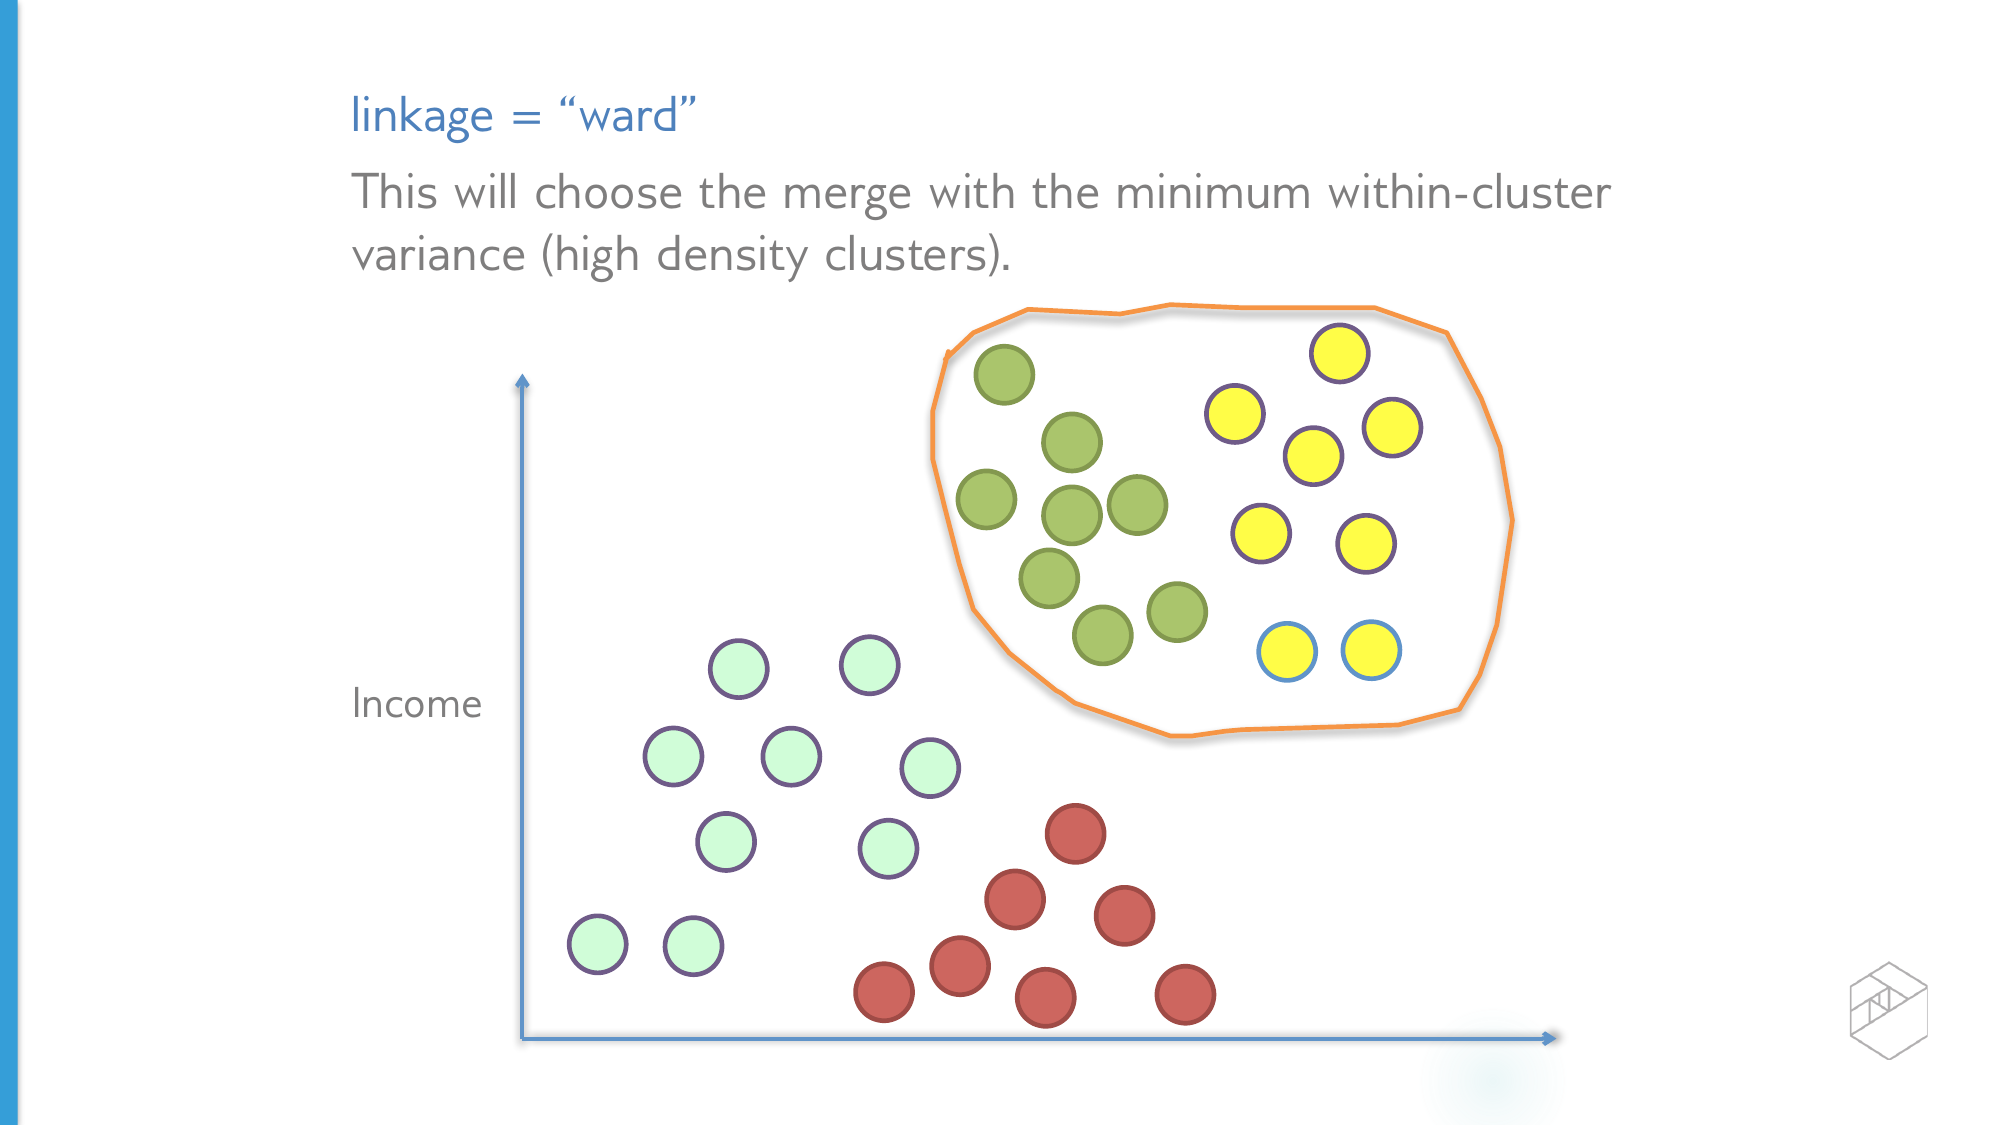

linkage = “ward”
This will choose the merge with the minimum within-cluster variance (high density clusters).

Income